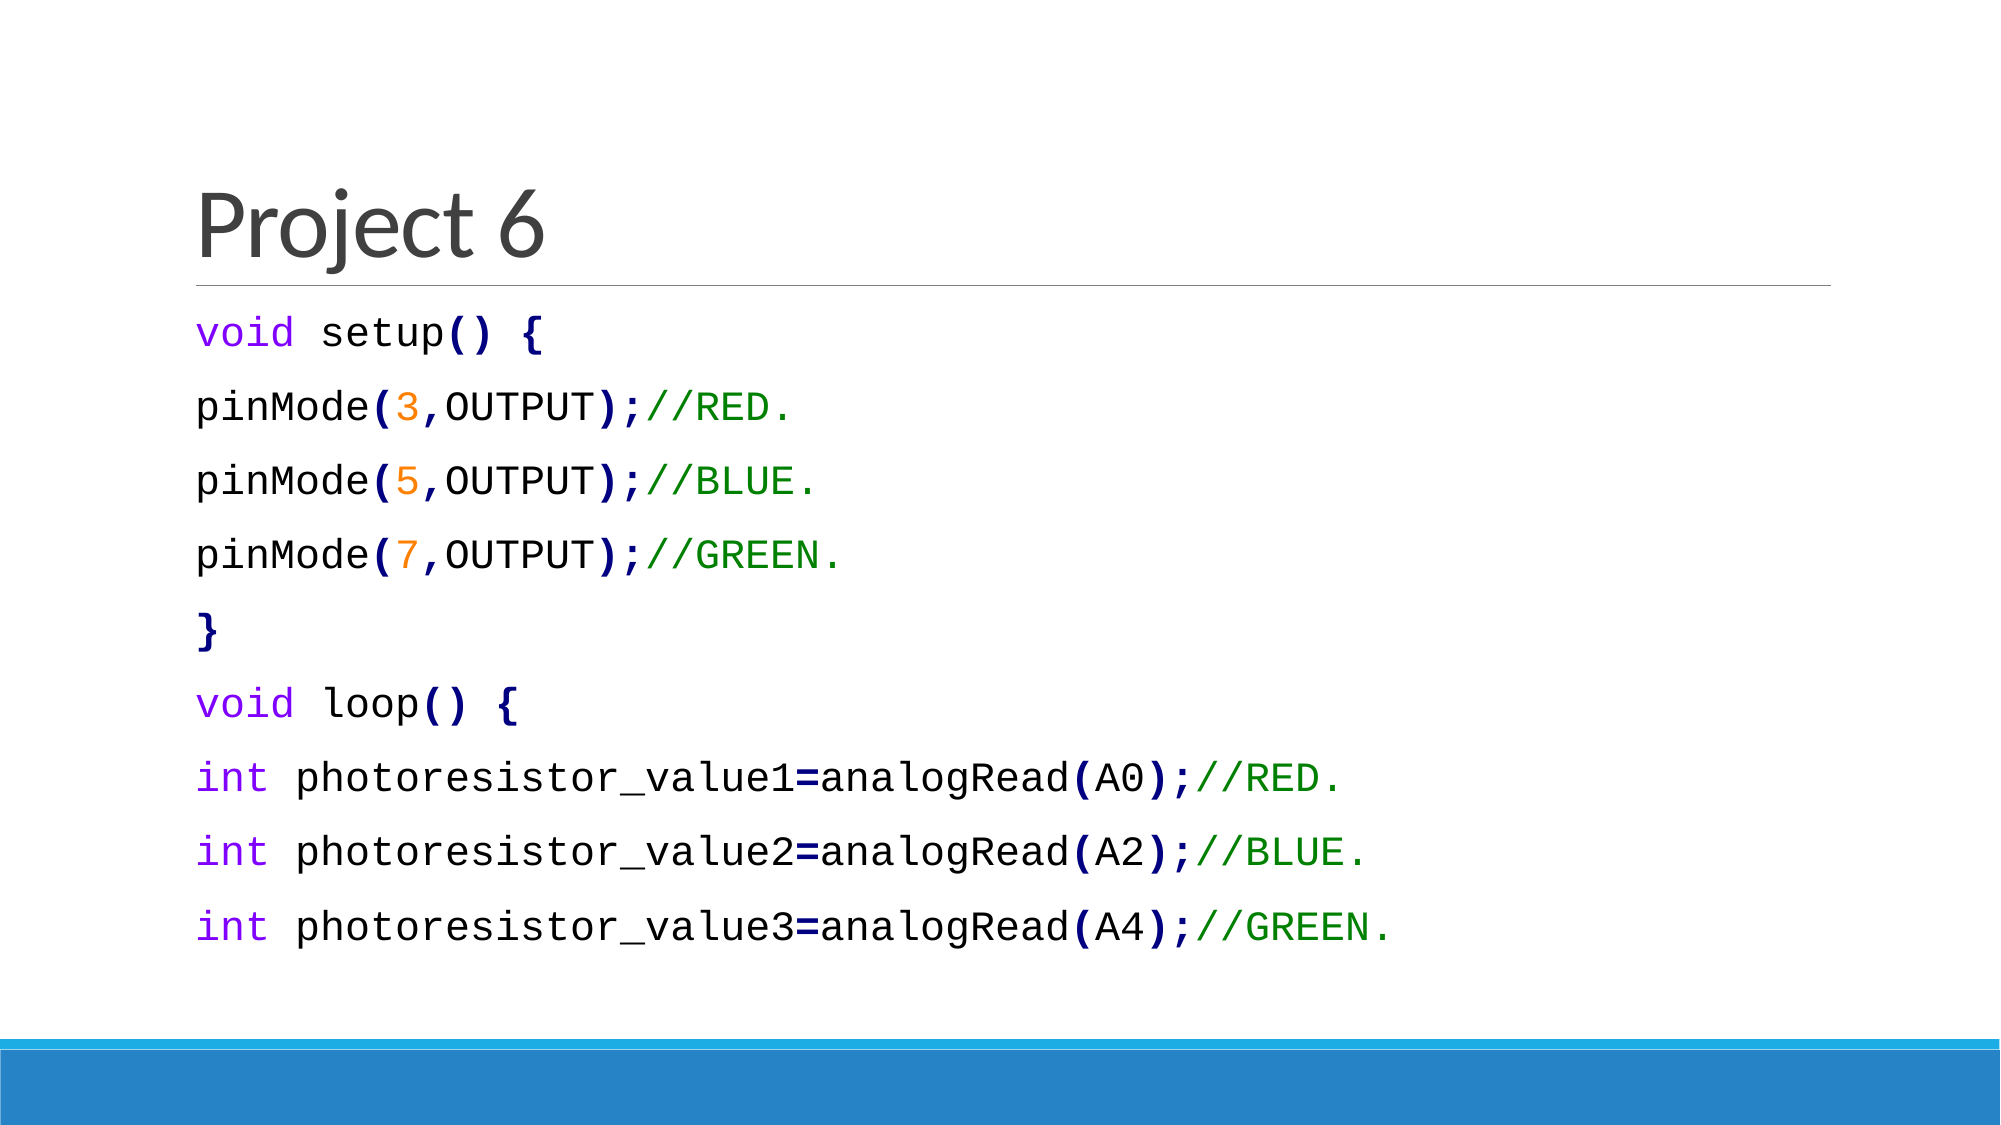

# Project 6
void setup() {
pinMode(3,OUTPUT);//RED.
pinMode(5,OUTPUT);//BLUE.
pinMode(7,OUTPUT);//GREEN.
}
void loop() {
int photoresistor_value1=analogRead(A0);//RED.
int photoresistor_value2=analogRead(A2);//BLUE.
int photoresistor_value3=analogRead(A4);//GREEN.